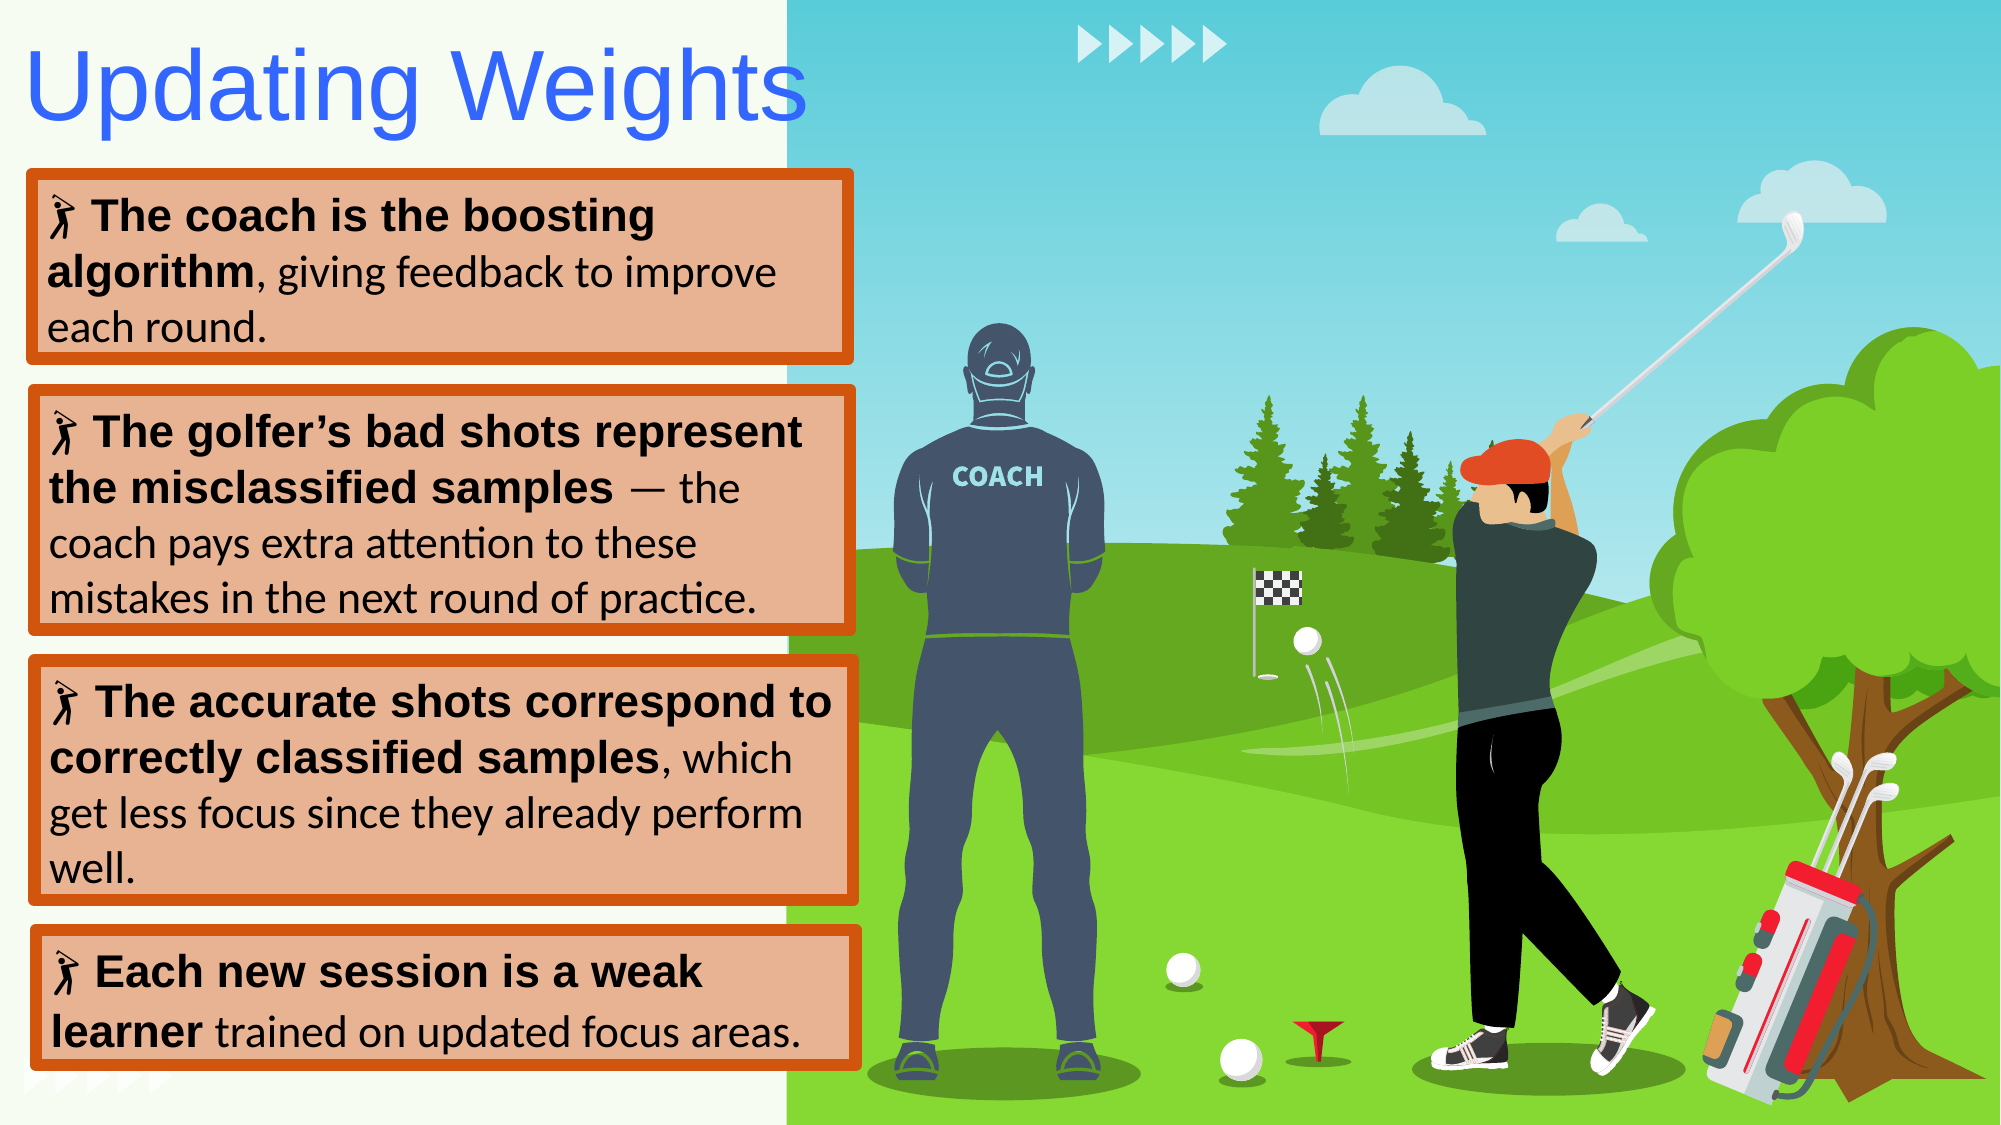

Updating Weights

🏌️ The coach is the boosting algorithm, giving feedback to improve each round.

🏌️ The golfer’s bad shots represent the misclassified samples — the coach pays extra attention to these mistakes in the next round of practice.

🏌️ The accurate shots correspond to correctly classified samples, which get less focus since they already perform well.

🏌️ Each new session is a weak learner trained on updated focus areas.